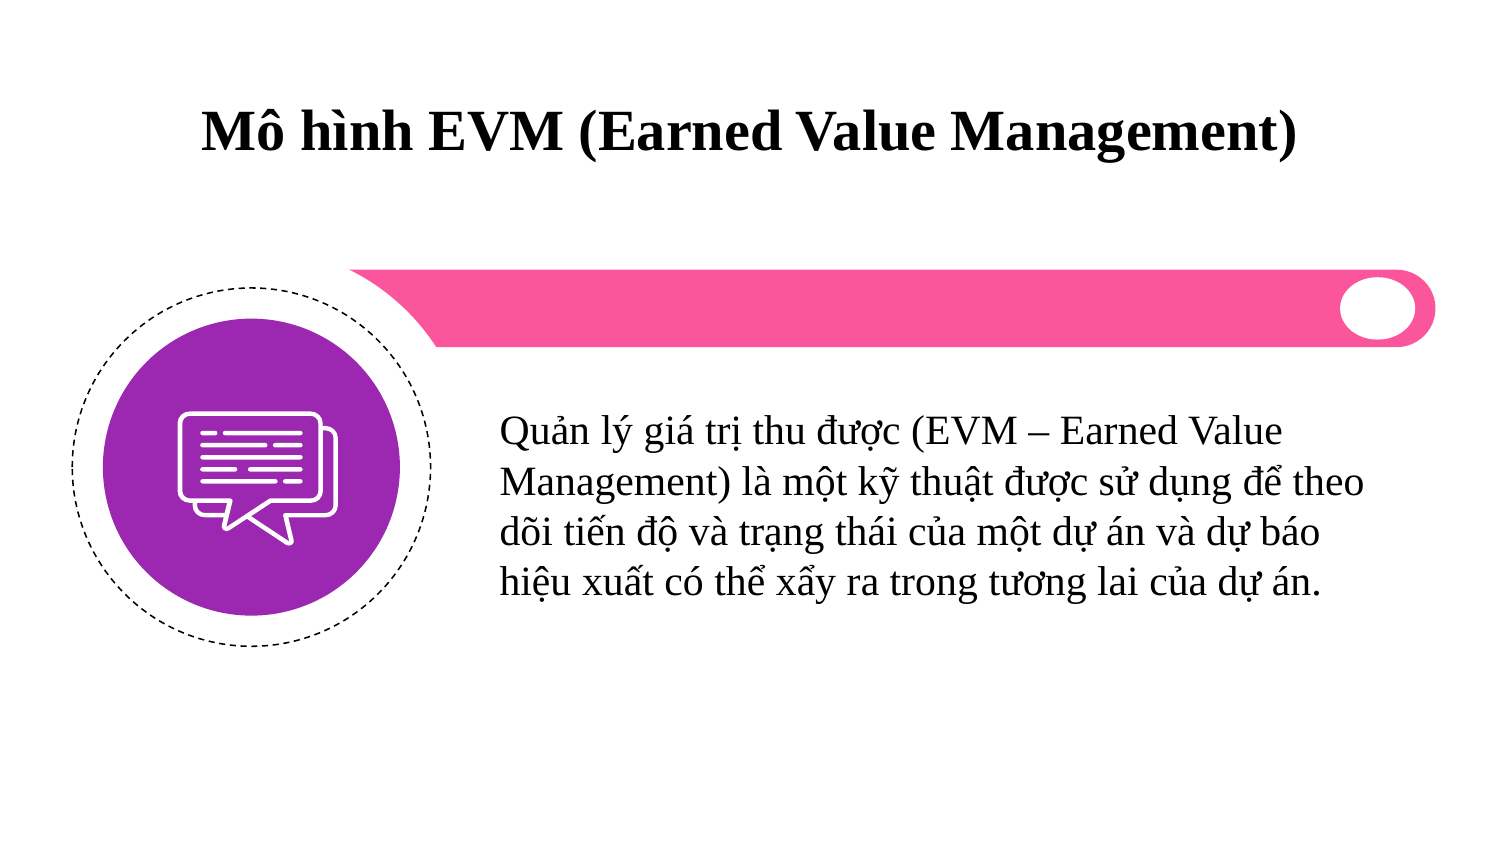

# Mô hình EVM (Earned Value Management)

Quản lý giá trị thu được (EVM – Earned Value Management) là một kỹ thuật được sử dụng để theo dõi tiến độ và trạng thái của một dự án và dự báo hiệu xuất có thể xẩy ra trong tương lai của dự án.